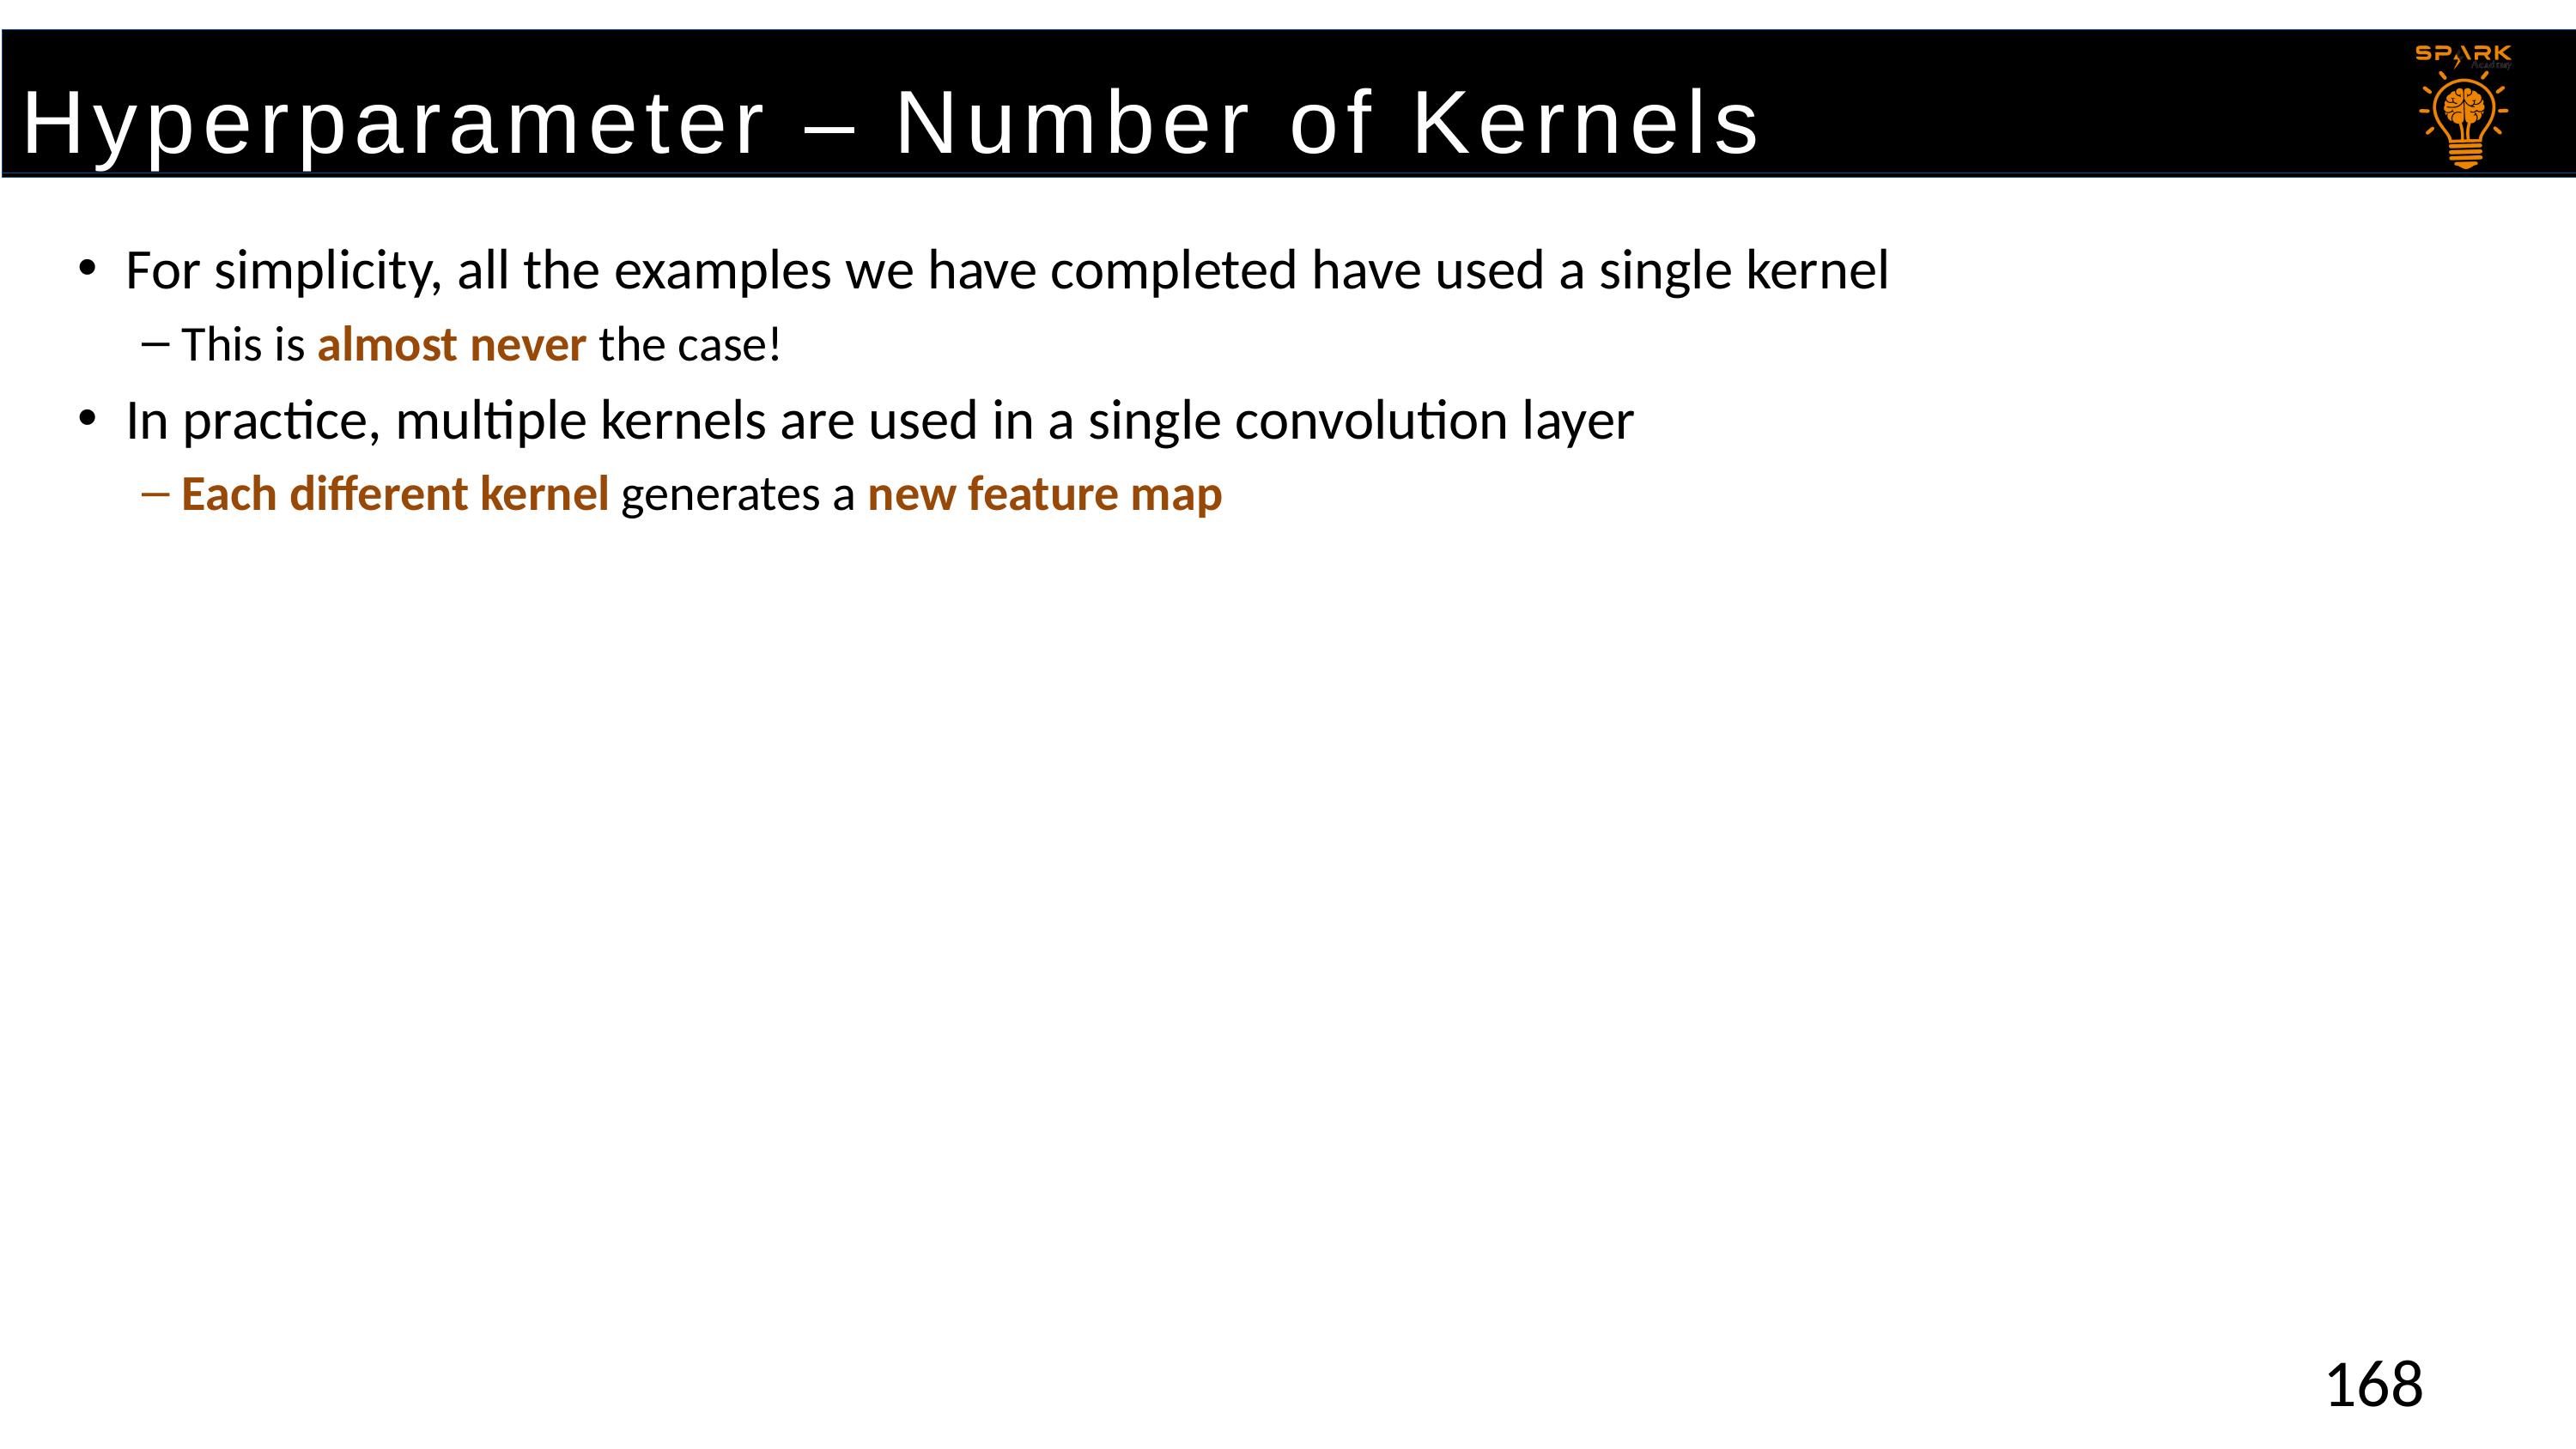

Hyperparameter – Number of Kernels

For simplicity, all the examples we have completed have used a single kernel
This is almost never the case!
In practice, multiple kernels are used in a single convolution layer
Each different kernel generates a new feature map
168
168